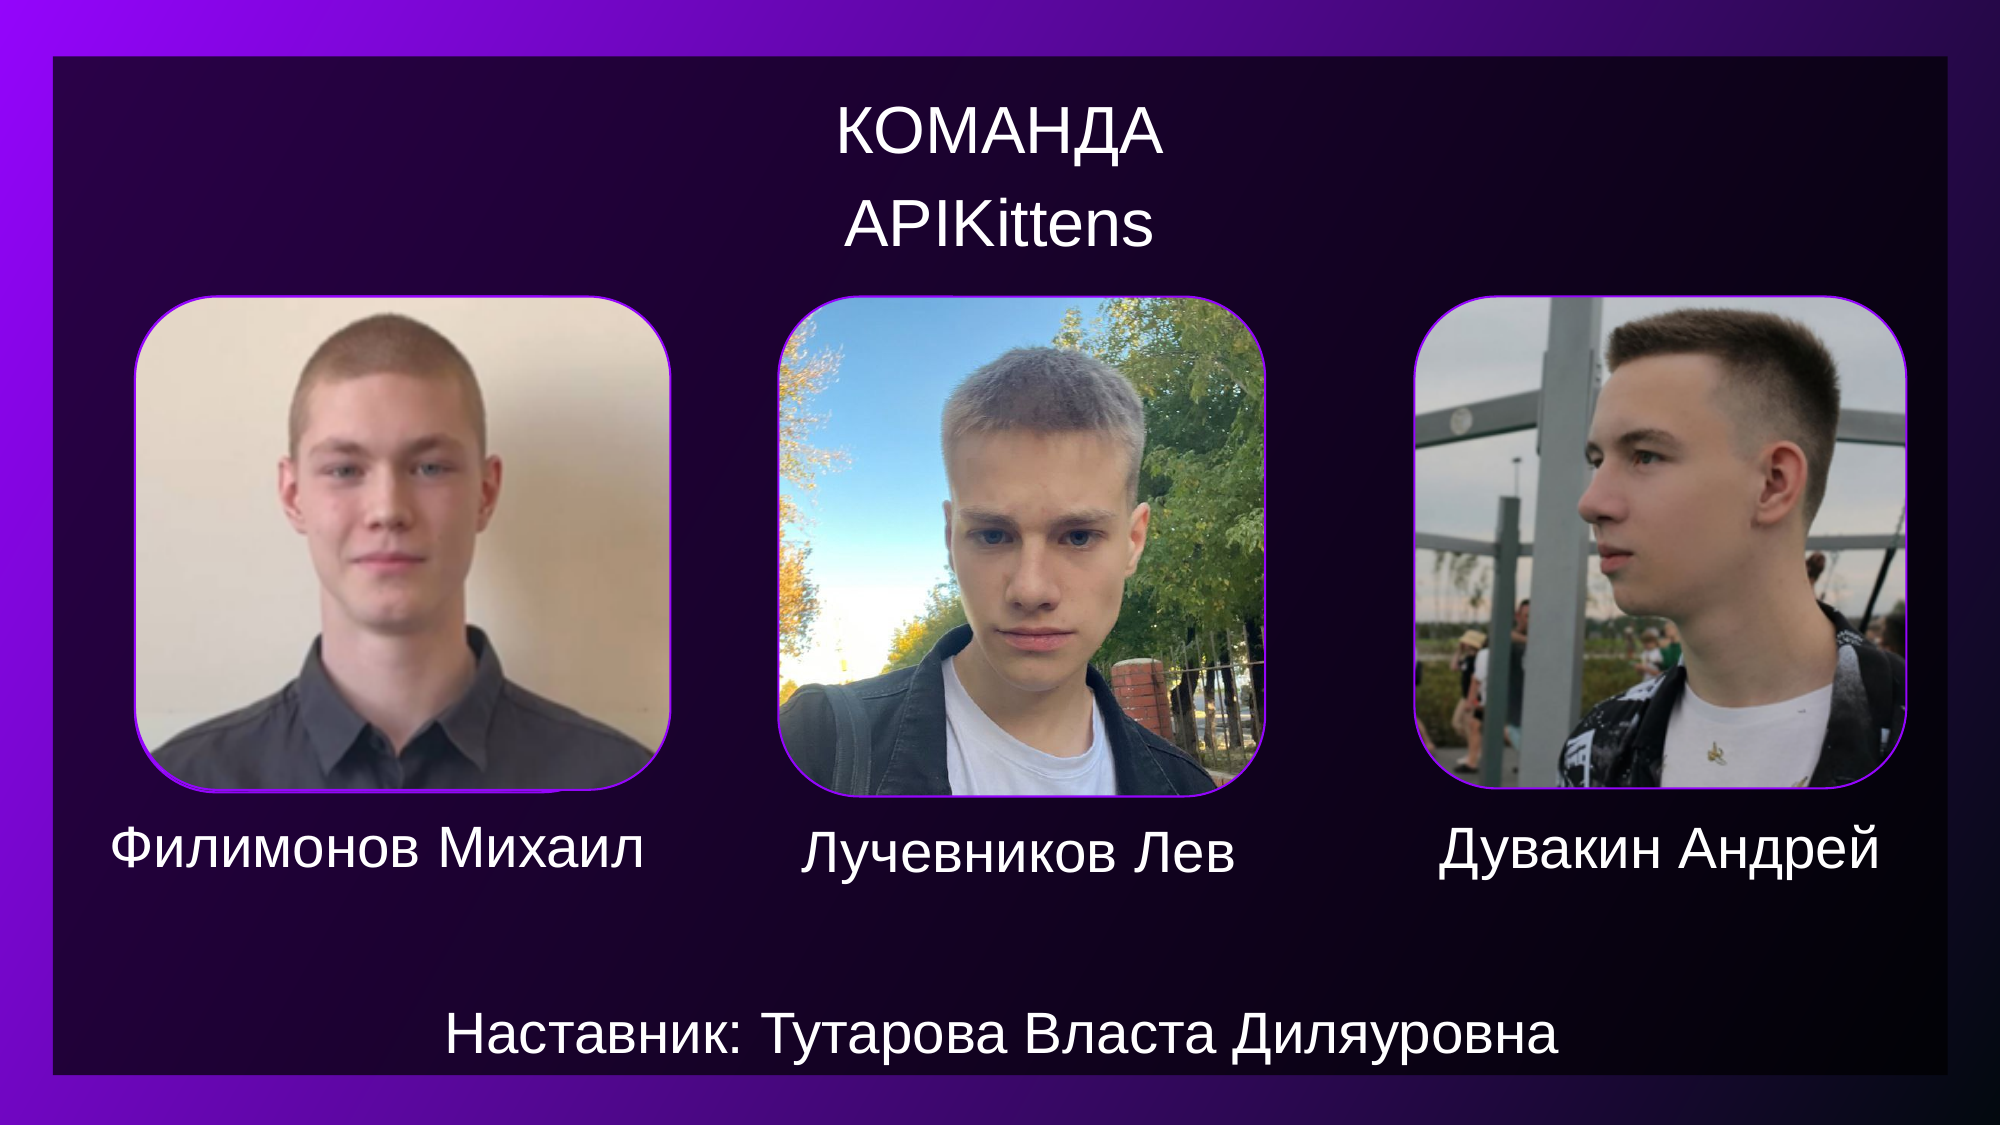

КОМАНДА
APIKittens

Филимонов Михаил
Дувакин Андрей
Лучевников Лев
# Наставник: Тутарова Власта Диляуровна